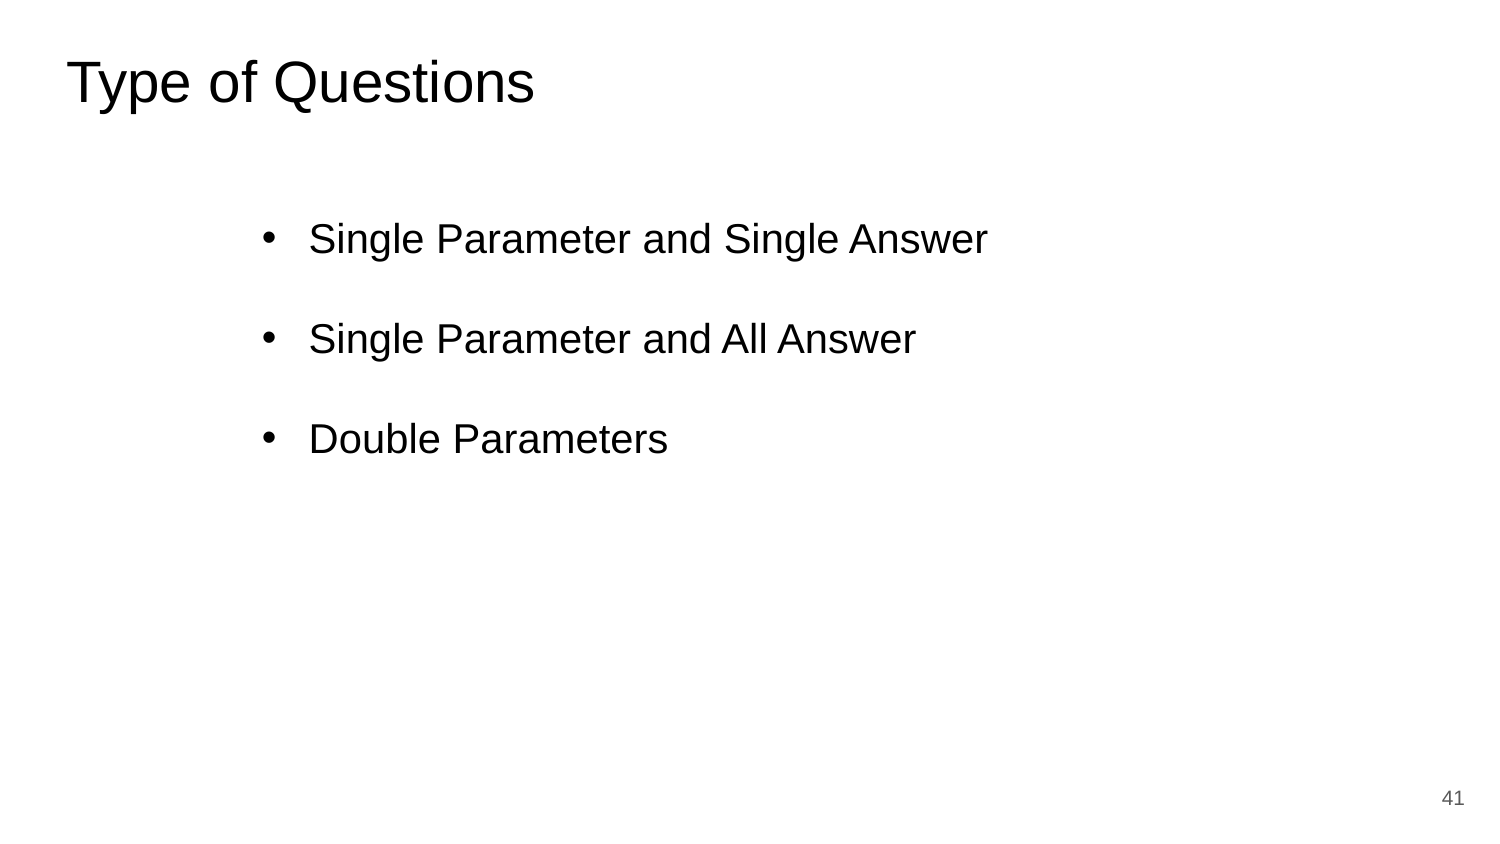

# Type of Questions
Single Parameter and Single Answer
Single Parameter and All Answer
Double Parameters
41